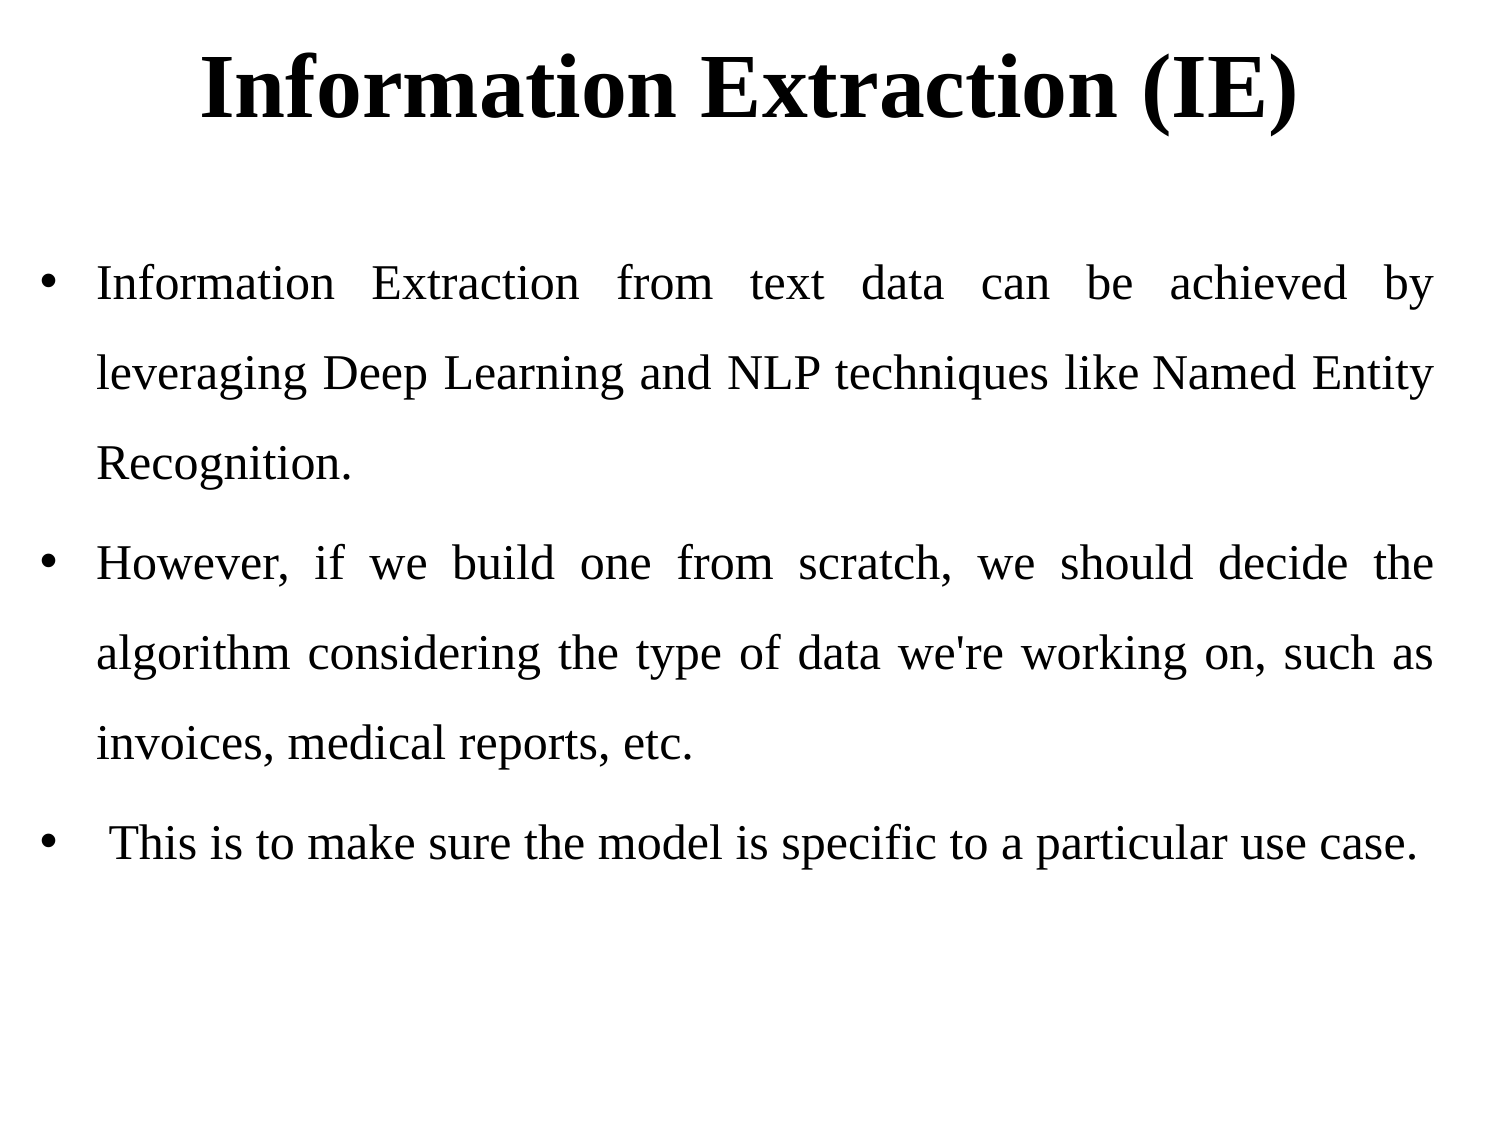

# Information Extraction (IE)
Information Extraction from text data can be achieved by leveraging Deep Learning and NLP techniques like Named Entity Recognition.
However, if we build one from scratch, we should decide the algorithm considering the type of data we're working on, such as invoices, medical reports, etc.
 This is to make sure the model is specific to a particular use case.